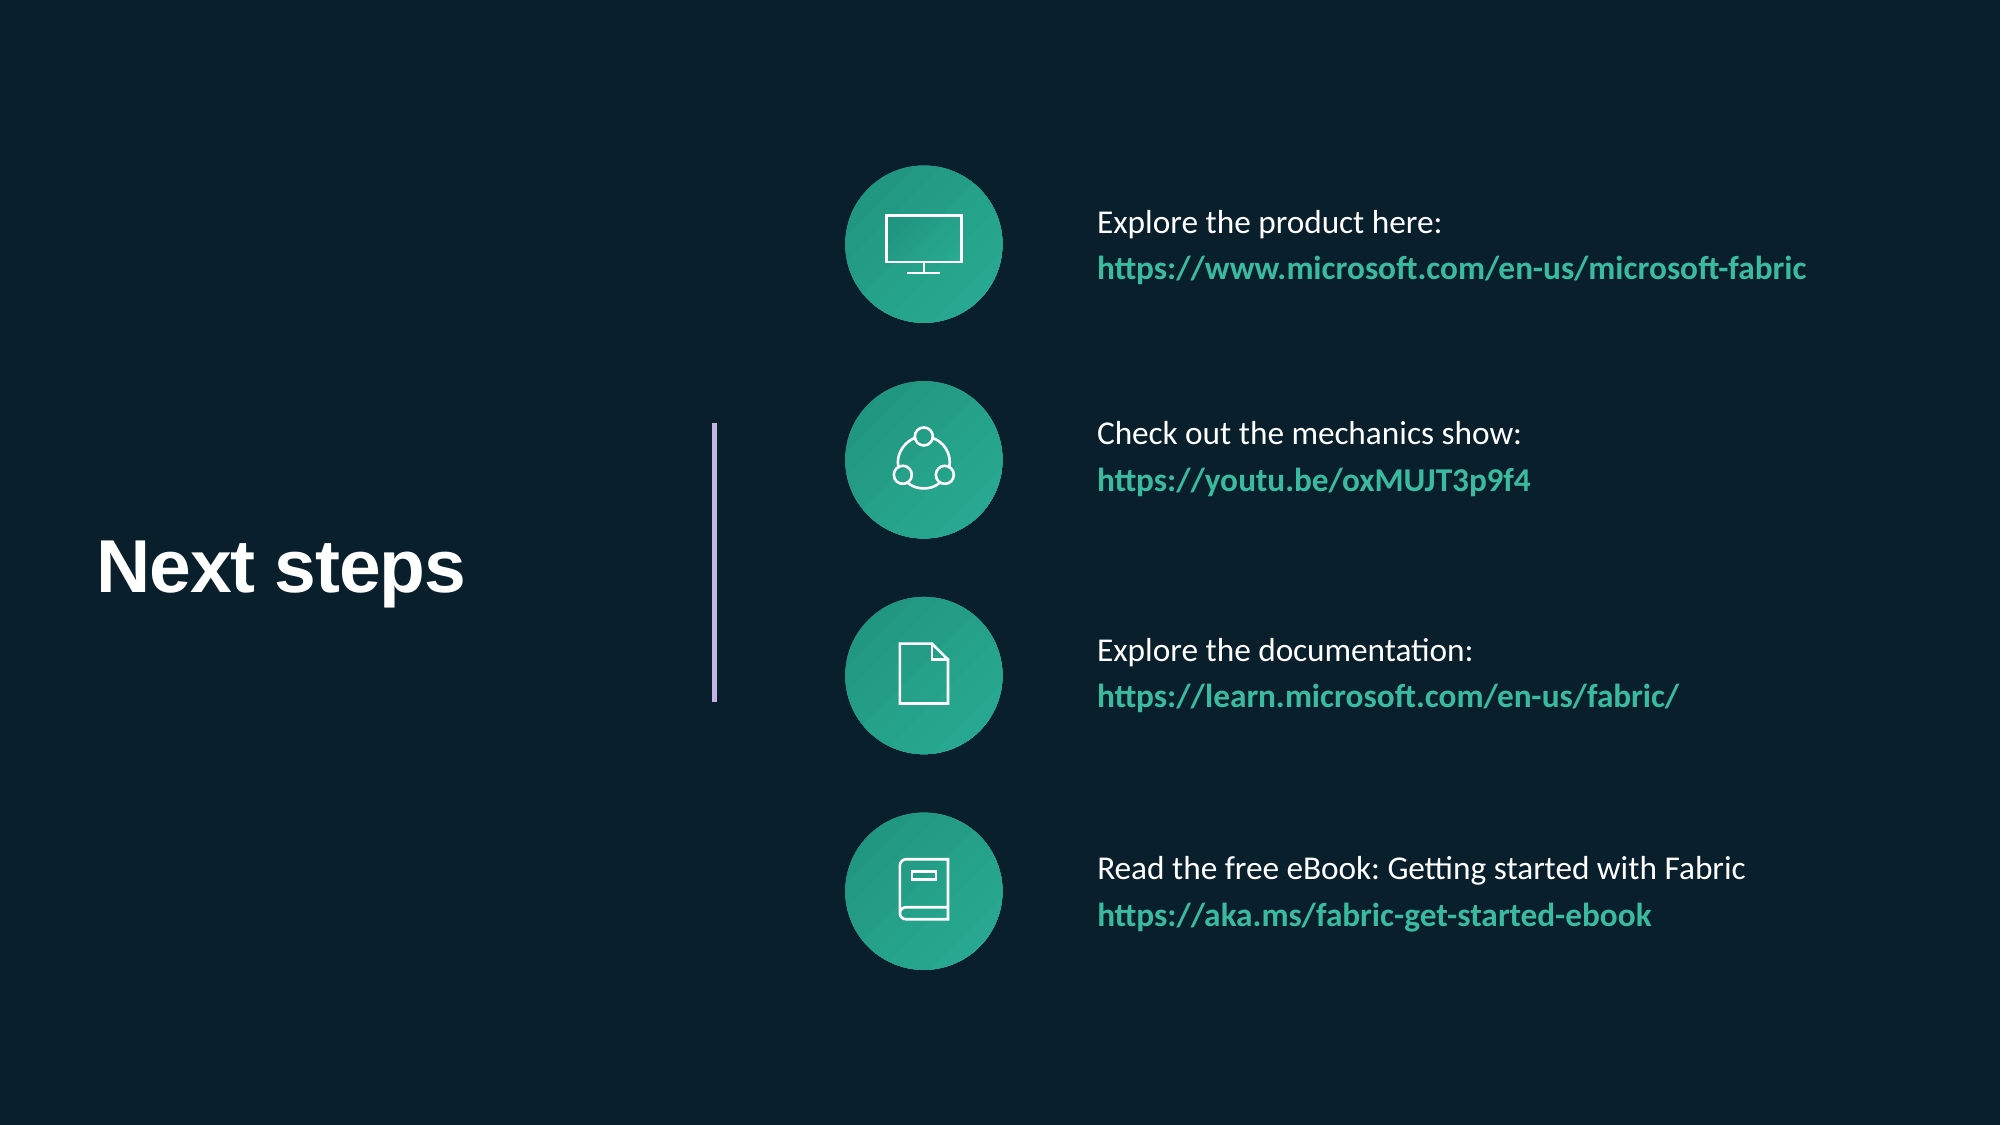

# Next steps

Explore the product here:
https://www.microsoft.com/en-us/microsoft-fabric

Check out the mechanics show:
https://youtu.be/oxMUJT3p9f4

Explore the documentation:
https://learn.microsoft.com/en-us/fabric/

Read the free eBook: Getting started with Fabric
https://aka.ms/fabric-get-started-ebook